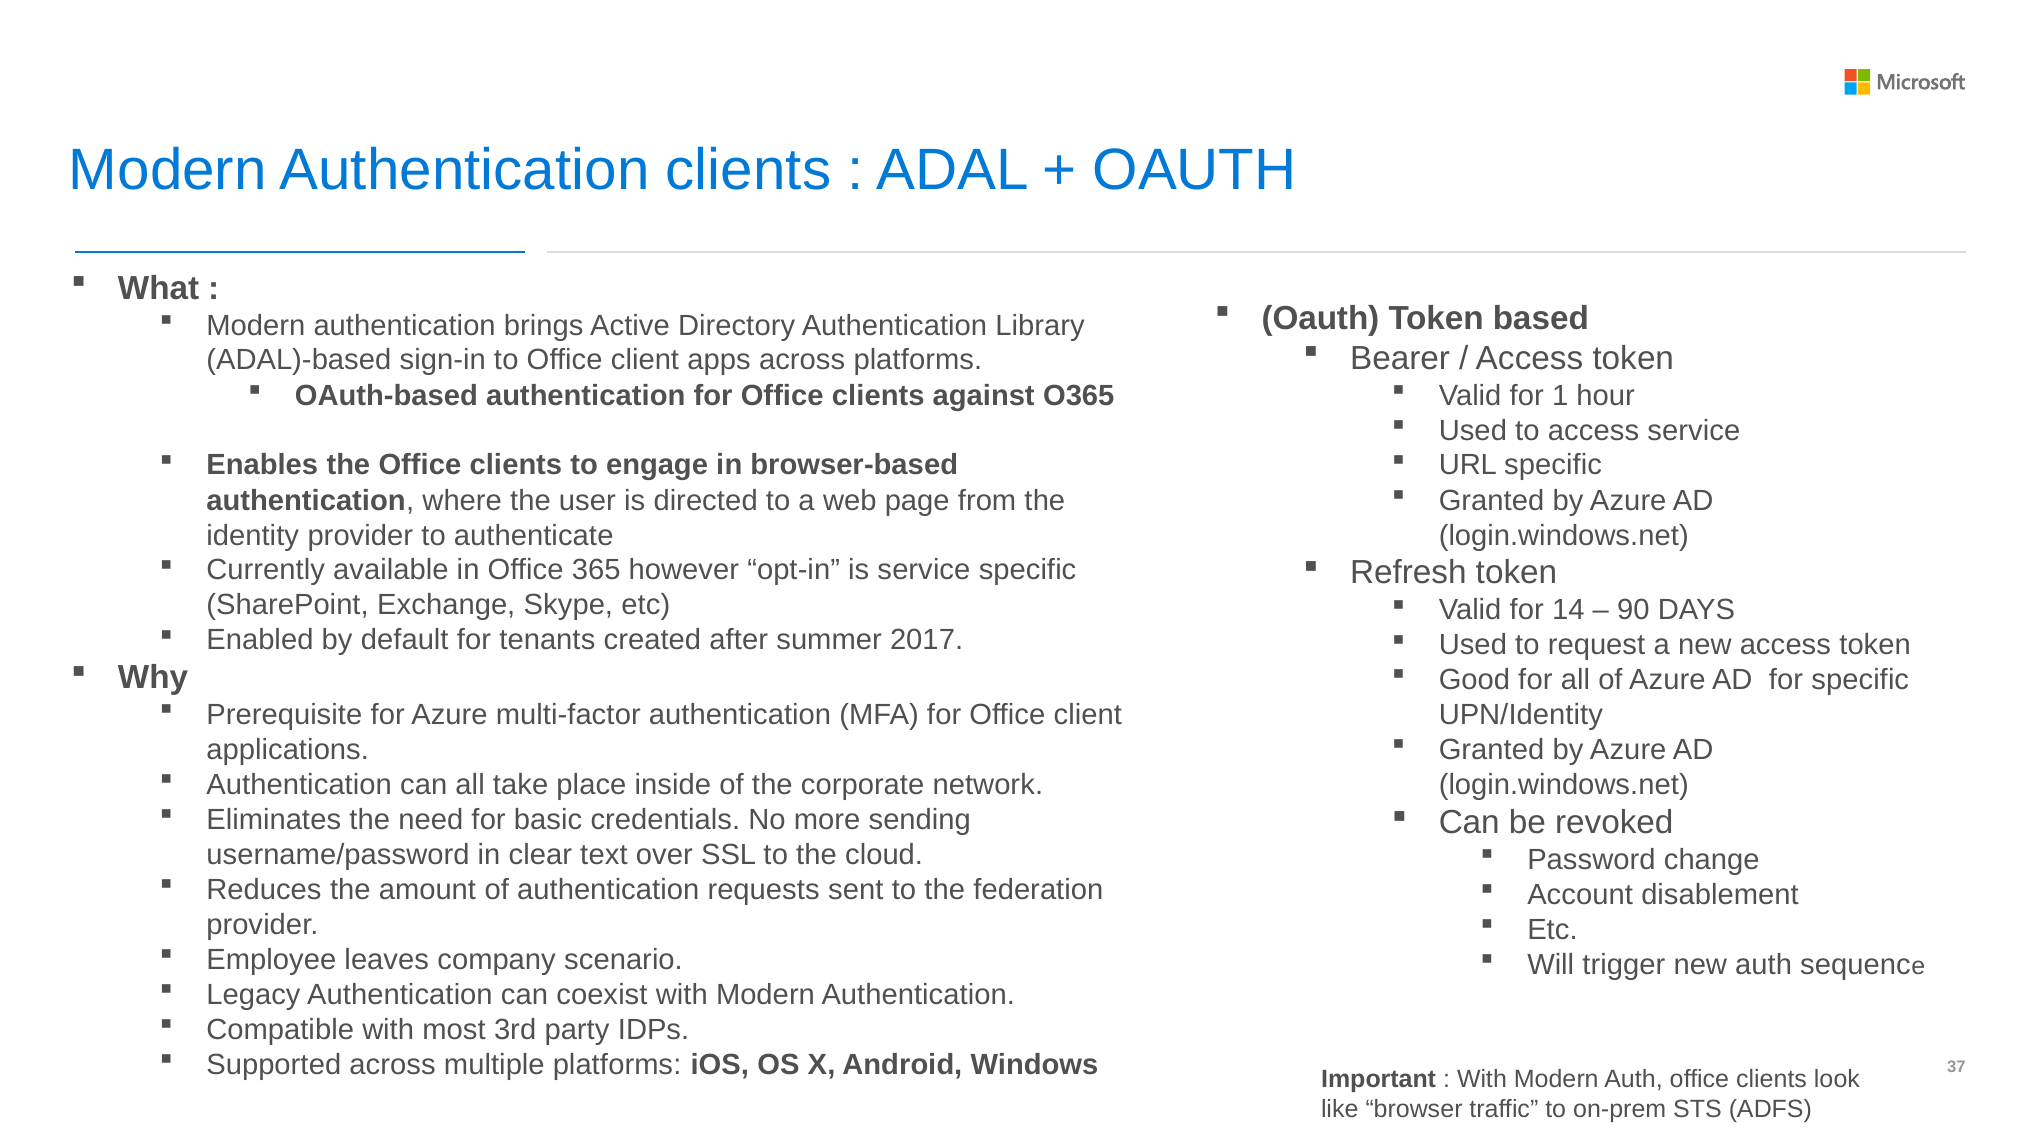

Modern Authentication clients : ADAL + OAUTH
What :
Modern authentication brings Active Directory Authentication Library (ADAL)-based sign-in to Office client apps across platforms.
OAuth-based authentication for Office clients against O365

Enables the Office clients to engage in browser-based authentication, where the user is directed to a web page from the identity provider to authenticate
Currently available in Office 365 however “opt-in” is service specific (SharePoint, Exchange, Skype, etc)
Enabled by default for tenants created after summer 2017.
Why
Prerequisite for Azure multi-factor authentication (MFA) for Office client applications.
Authentication can all take place inside of the corporate network.
Eliminates the need for basic credentials. No more sending username/password in clear text over SSL to the cloud.
Reduces the amount of authentication requests sent to the federation provider.
Employee leaves company scenario.
Legacy Authentication can coexist with Modern Authentication.
Compatible with most 3rd party IDPs.
Supported across multiple platforms: iOS, OS X, Android, Windows
(Oauth) Token based
Bearer / Access token
Valid for 1 hour
Used to access service
URL specific
Granted by Azure AD (login.windows.net)
Refresh token
Valid for 14 – 90 DAYS
Used to request a new access token
Good for all of Azure AD  for specific UPN/Identity
Granted by Azure AD (login.windows.net)
Can be revoked
Password change
Account disablement
Etc.
Will trigger new auth sequence
Important : With Modern Auth, office clients look like “browser traffic” to on-prem STS (ADFS)
37